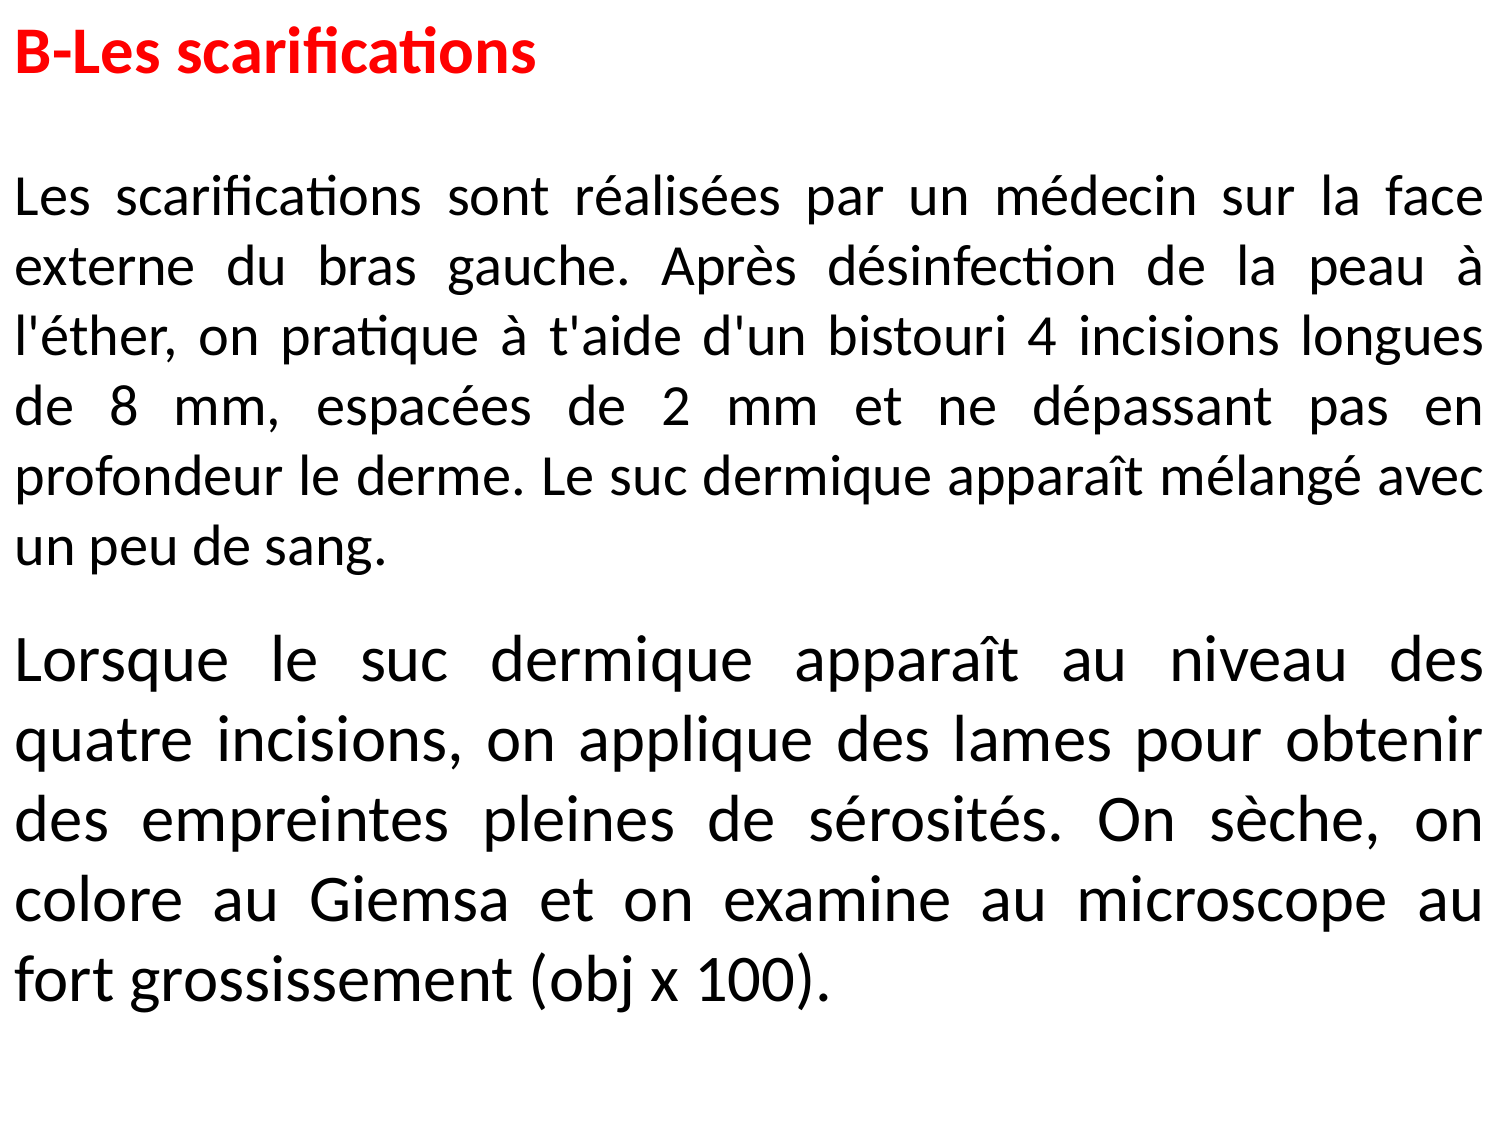

B-Les scarifications

Les scarifications sont réalisées par un médecin sur la face externe du bras gauche. Après désinfection de la peau à l'éther, on pratique à t'aide d'un bistouri 4 incisions longues de 8 mm, espacées de 2 mm et ne dépassant pas en profondeur le derme. Le suc dermique apparaît mélangé avec un peu de sang.

Lorsque le suc dermique apparaît au niveau des quatre incisions, on applique des lames pour obtenir des empreintes pleines de sérosités. On sèche, on colore au Giemsa et on examine au microscope au fort grossissement (obj x 100).